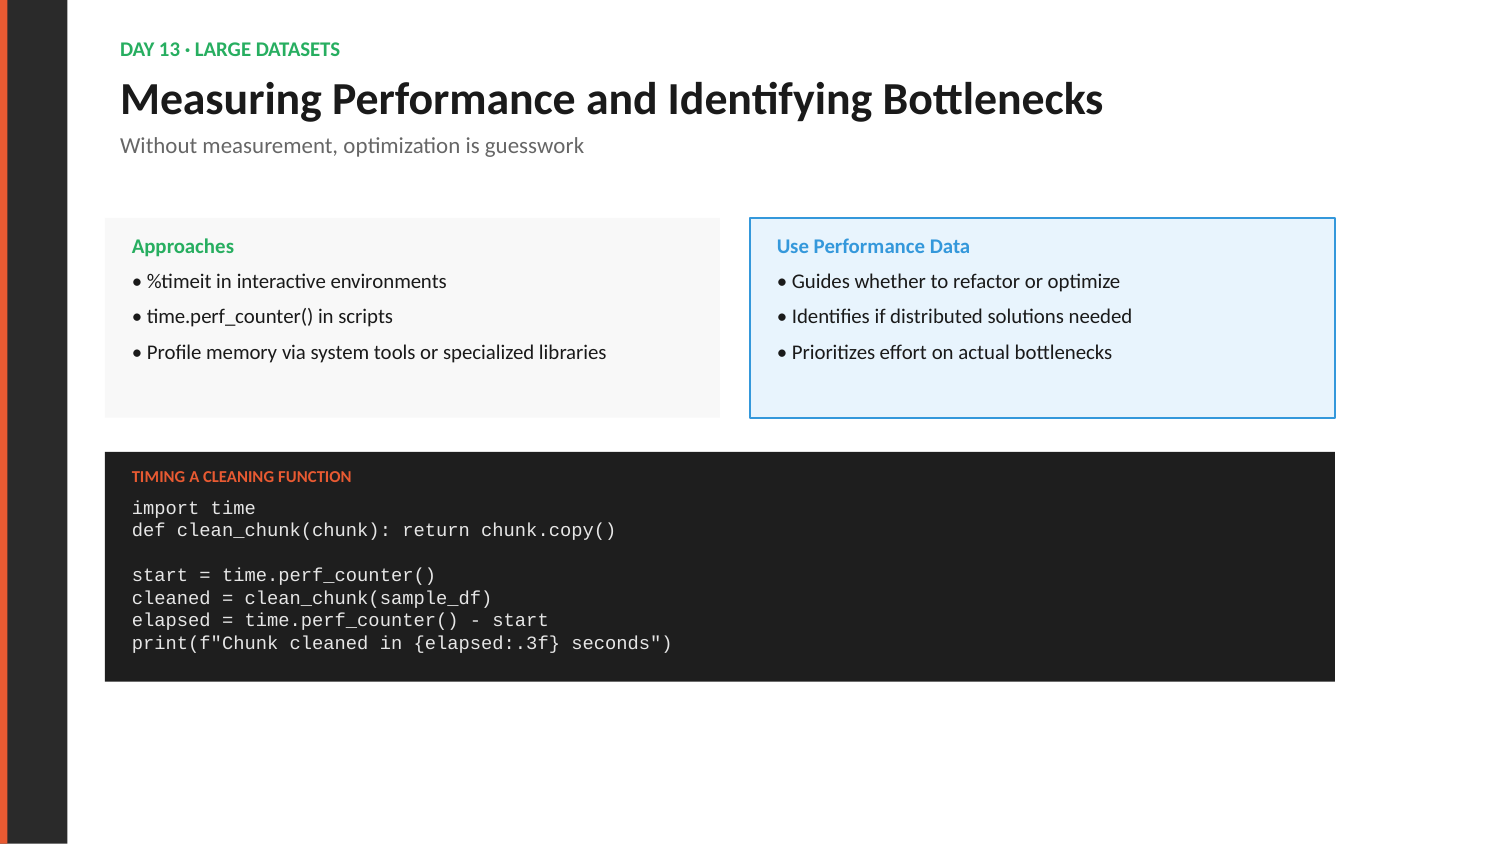

DAY 13 · LARGE DATASETS
Measuring Performance and Identifying Bottlenecks
Without measurement, optimization is guesswork

Approaches
Use Performance Data
• %timeit in interactive environments
• time.perf_counter() in scripts
• Profile memory via system tools or specialized libraries
• Guides whether to refactor or optimize
• Identifies if distributed solutions needed
• Prioritizes effort on actual bottlenecks

TIMING A CLEANING FUNCTION
import time
def clean_chunk(chunk): return chunk.copy()

start = time.perf_counter()
cleaned = clean_chunk(sample_df)
elapsed = time.perf_counter() - start
print(f"Chunk cleaned in {elapsed:.3f} seconds")